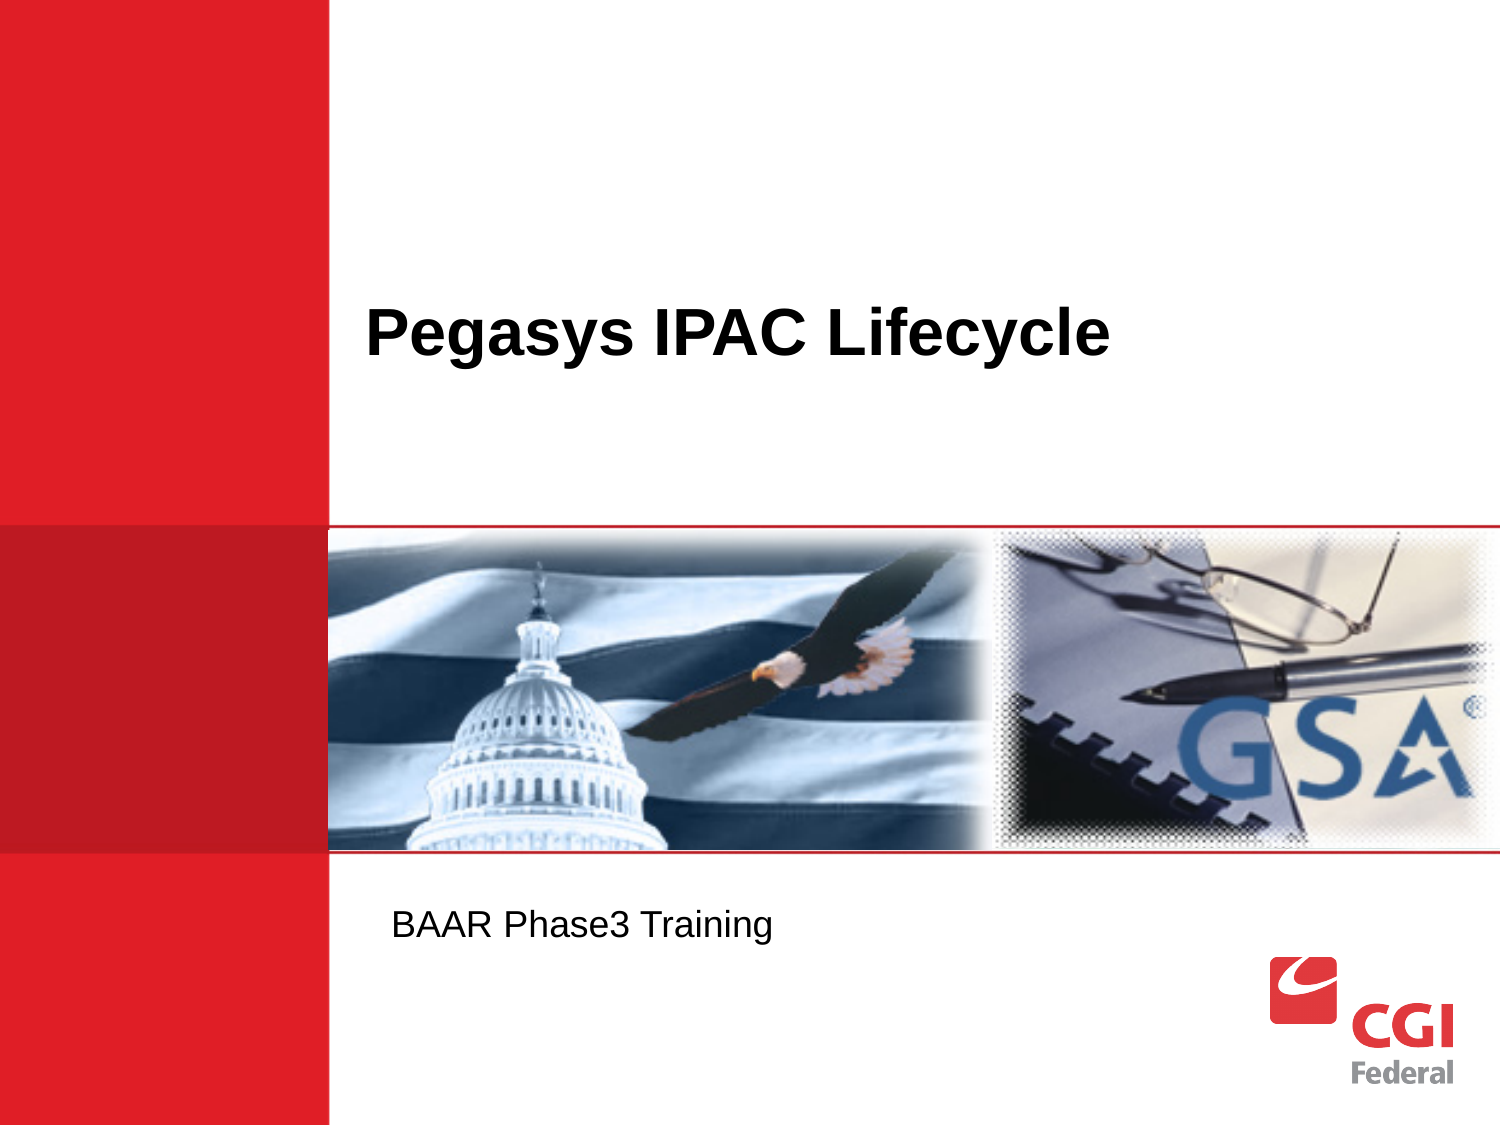

# Pegasys IPAC Lifecycle
BAAR Phase3 Training